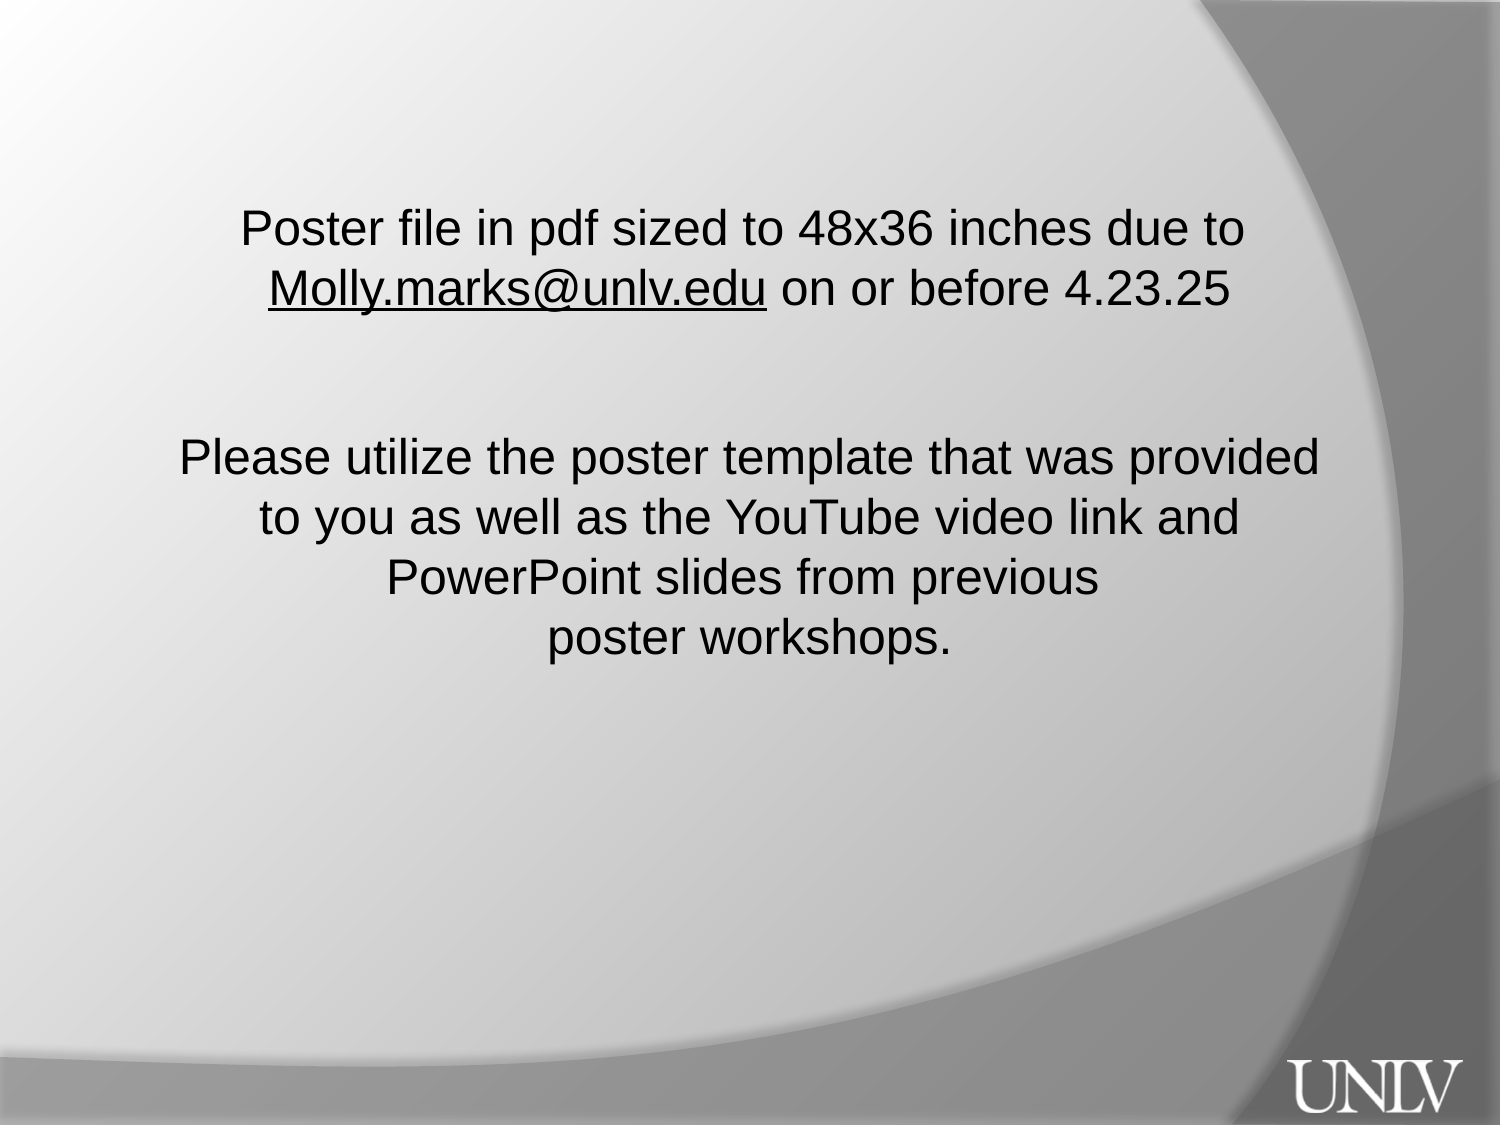

Poster file in pdf sized to 48x36 inches due to
Molly.marks@unlv.edu on or before 4.23.25

Please utilize the poster template that was provided
 to you as well as the YouTube video link and
PowerPoint slides from previous
poster workshops.